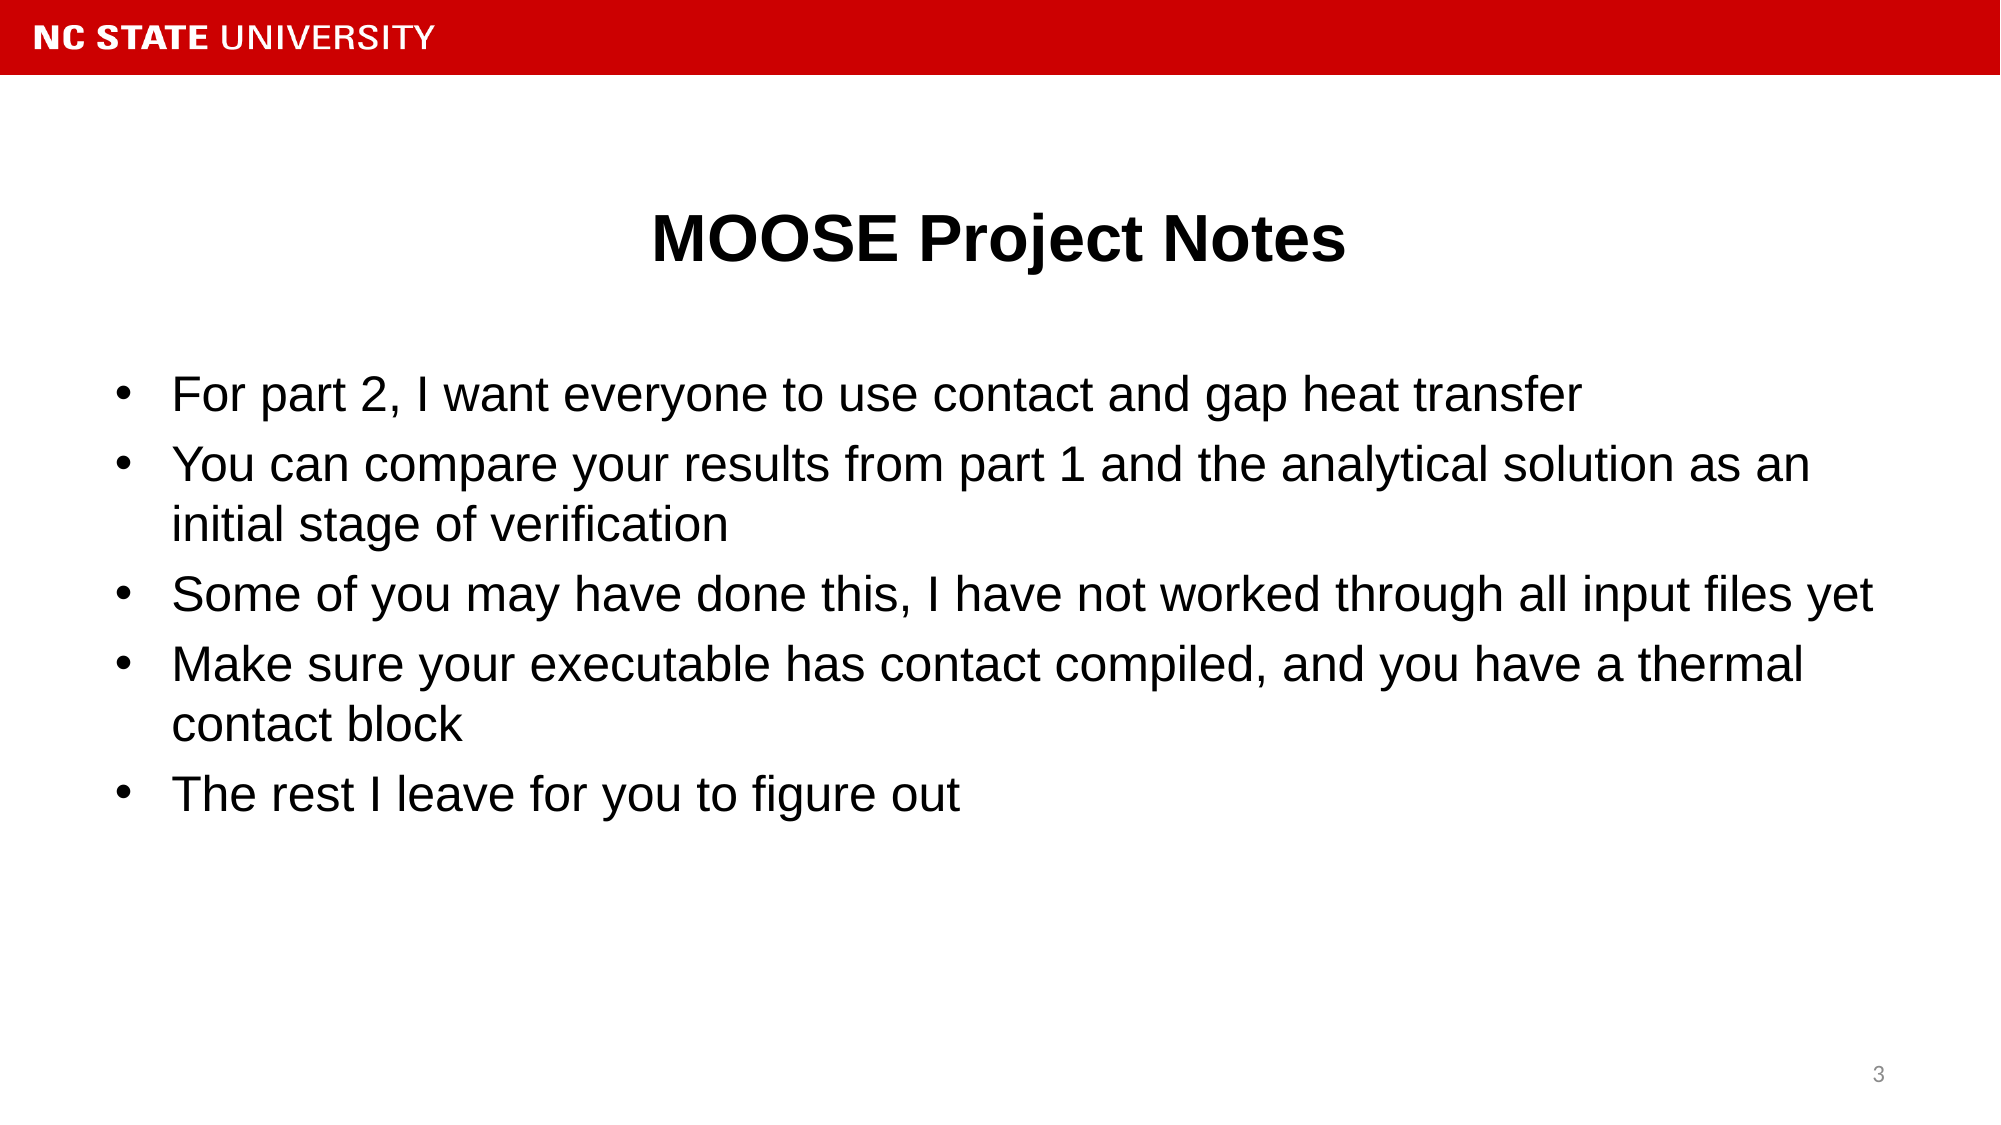

# MOOSE Project Notes
For part 2, I want everyone to use contact and gap heat transfer
You can compare your results from part 1 and the analytical solution as an initial stage of verification
Some of you may have done this, I have not worked through all input files yet
Make sure your executable has contact compiled, and you have a thermal contact block
The rest I leave for you to figure out
3